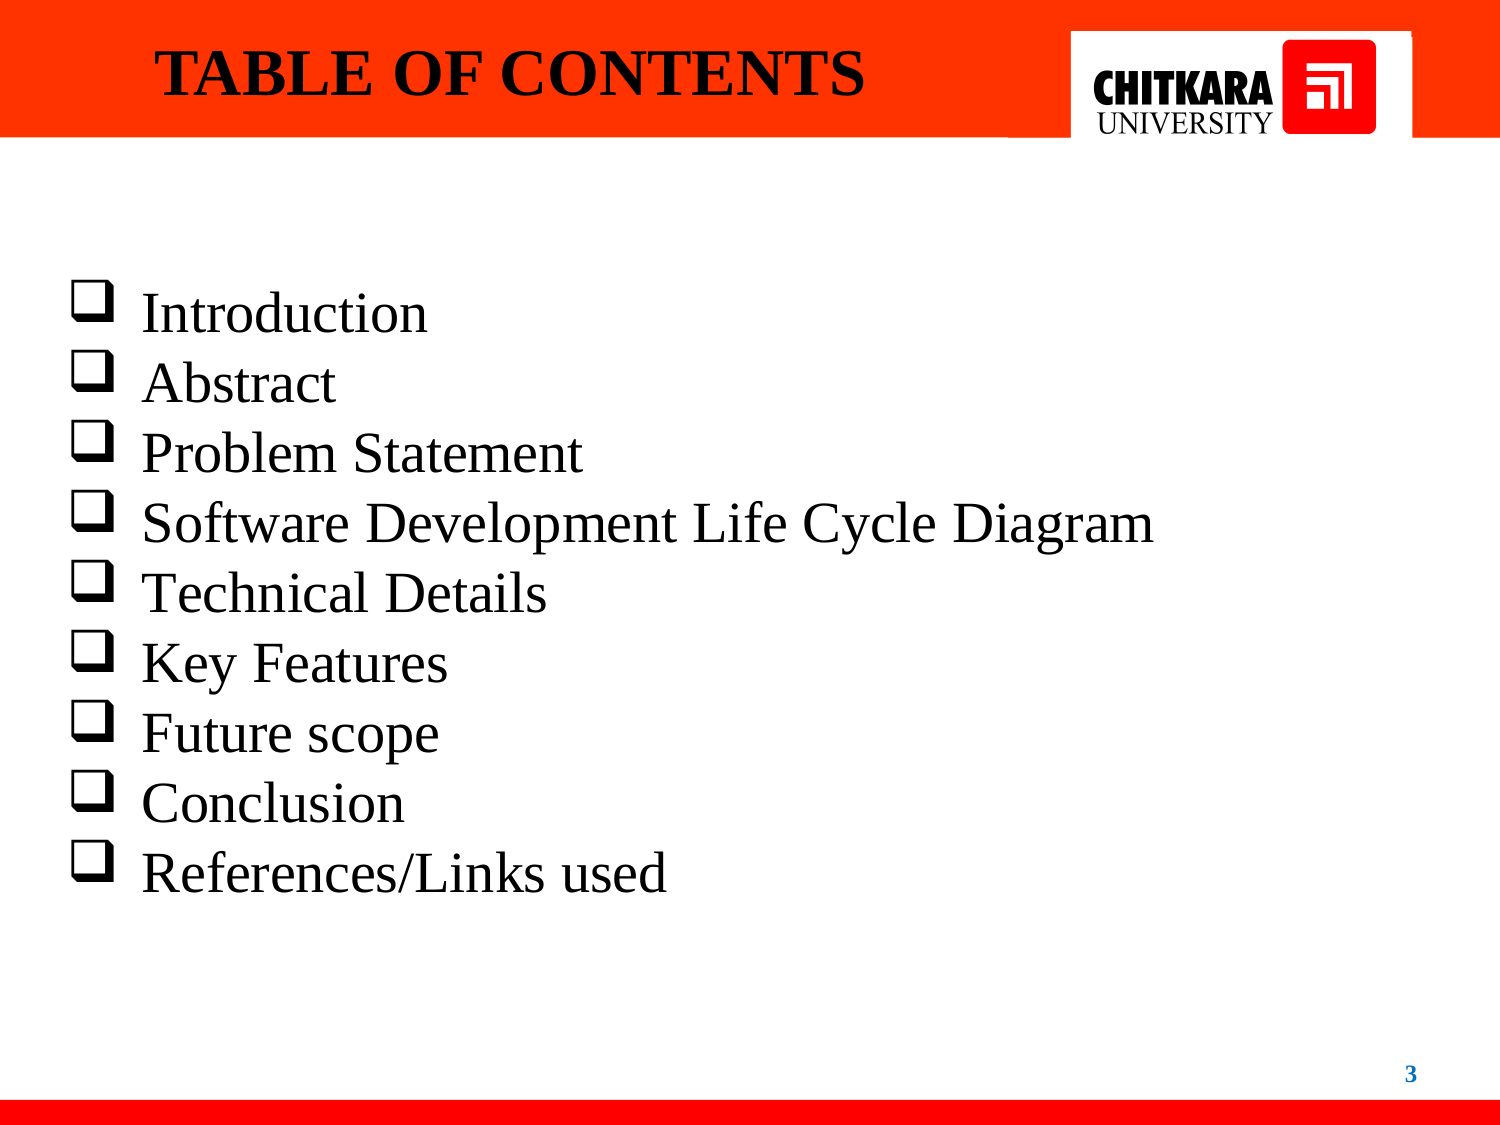

# TABLE OF CONTENTS
Introduction
Abstract
Problem Statement
Software Development Life Cycle Diagram
Technical Details
Key Features
Future scope
Conclusion
References/Links used
3